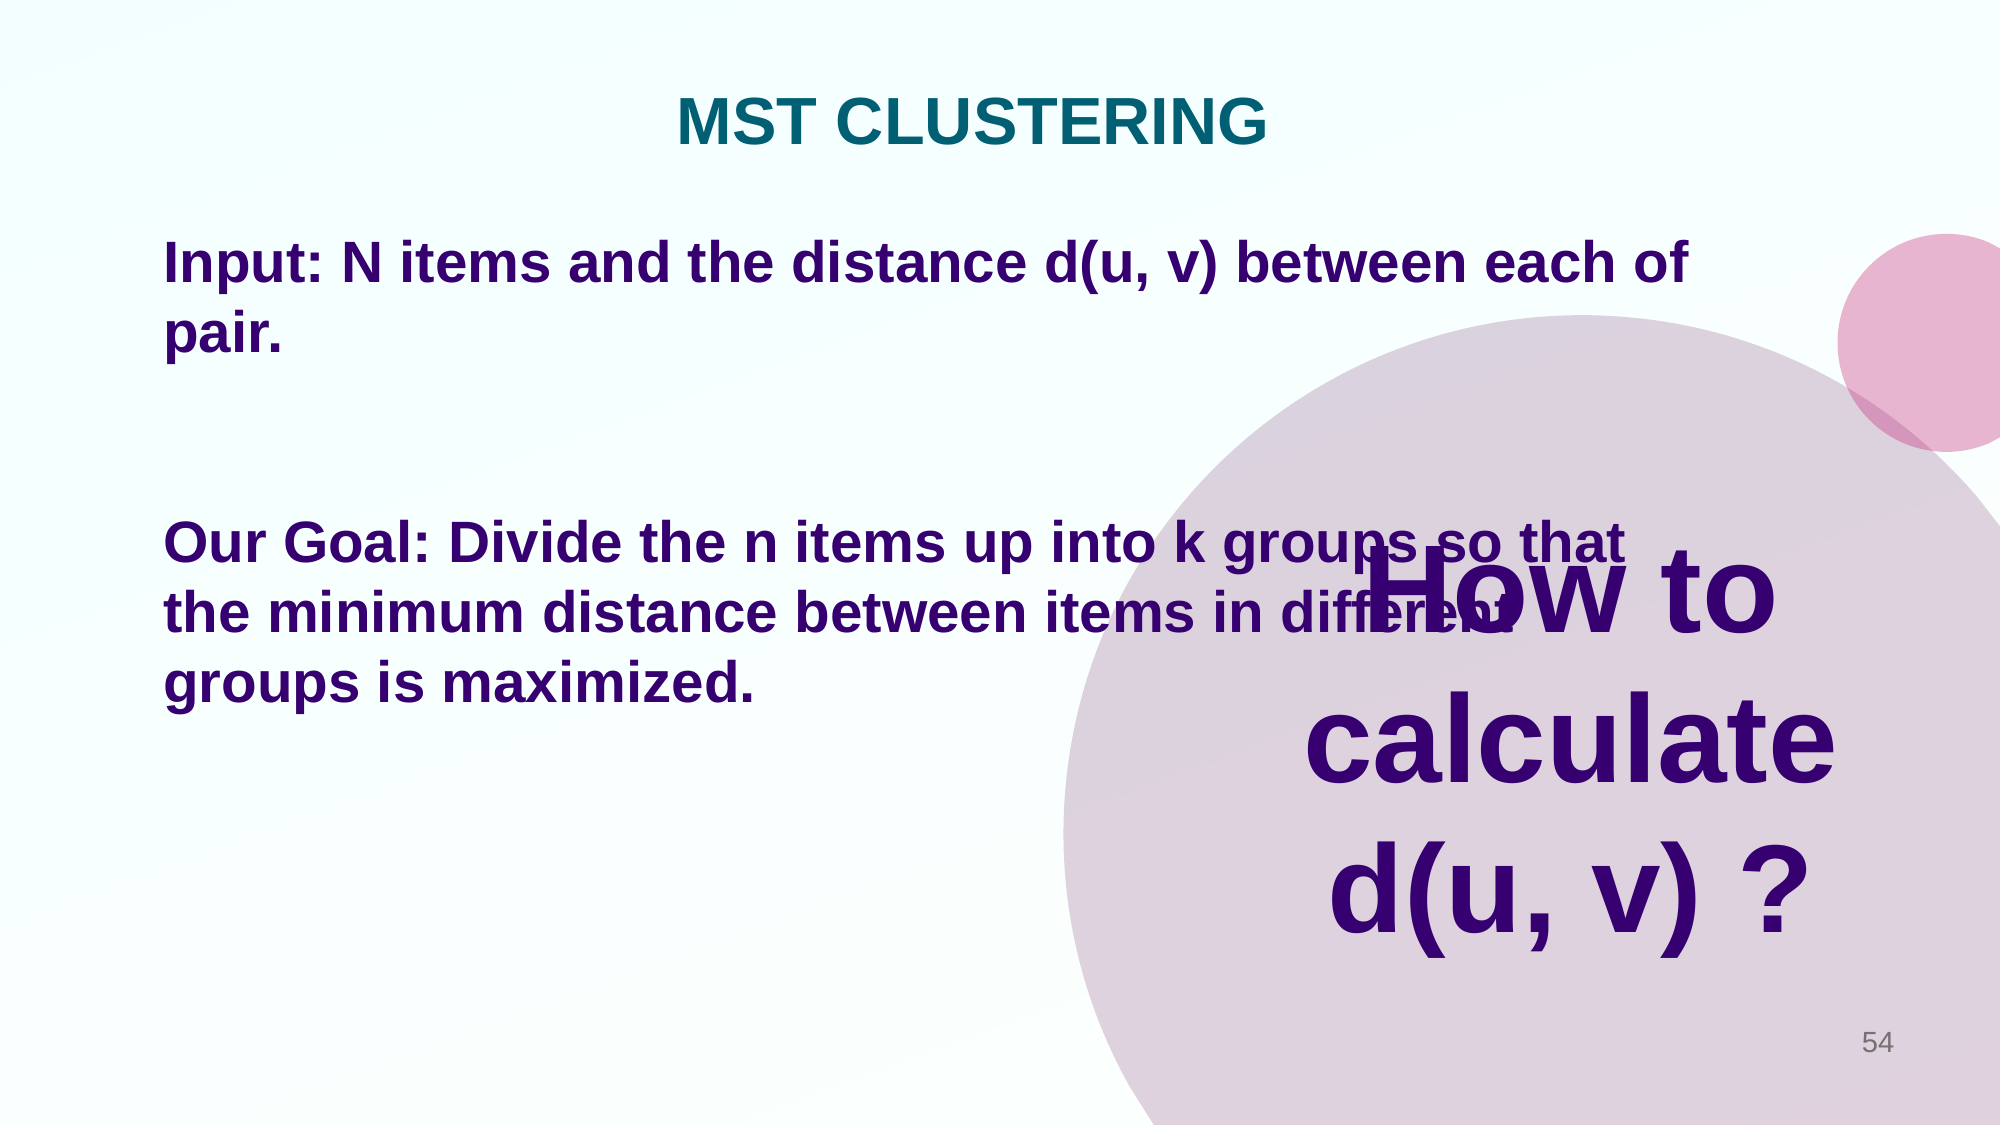

# MST CLUSTERING
Input: N items and the distance d(u, v) between each of pair.

Our Goal: Divide the n items up into k groups so that the minimum distance between items in different groups is maximized.

How to calculate d(u, v) ?

54